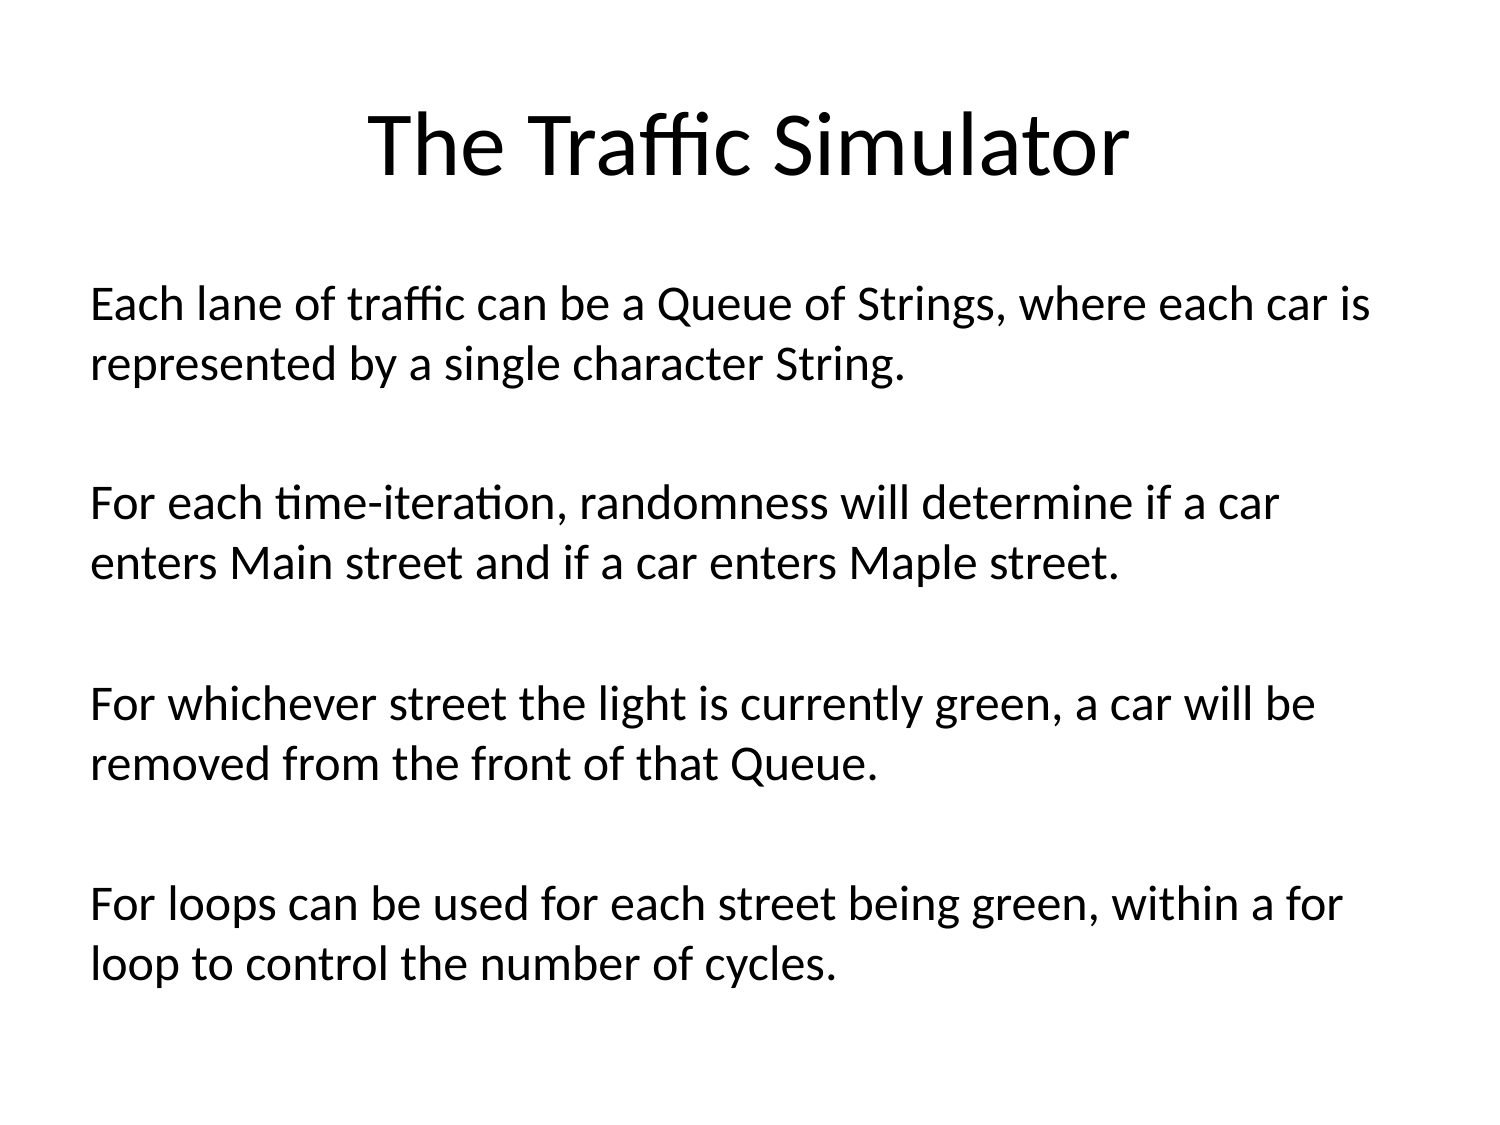

# The Traffic Simulator
Each lane of traffic can be a Queue of Strings, where each car is represented by a single character String.

For each time-iteration, randomness will determine if a car enters Main street and if a car enters Maple street.

For whichever street the light is currently green, a car will be removed from the front of that Queue.

For loops can be used for each street being green, within a for loop to control the number of cycles.